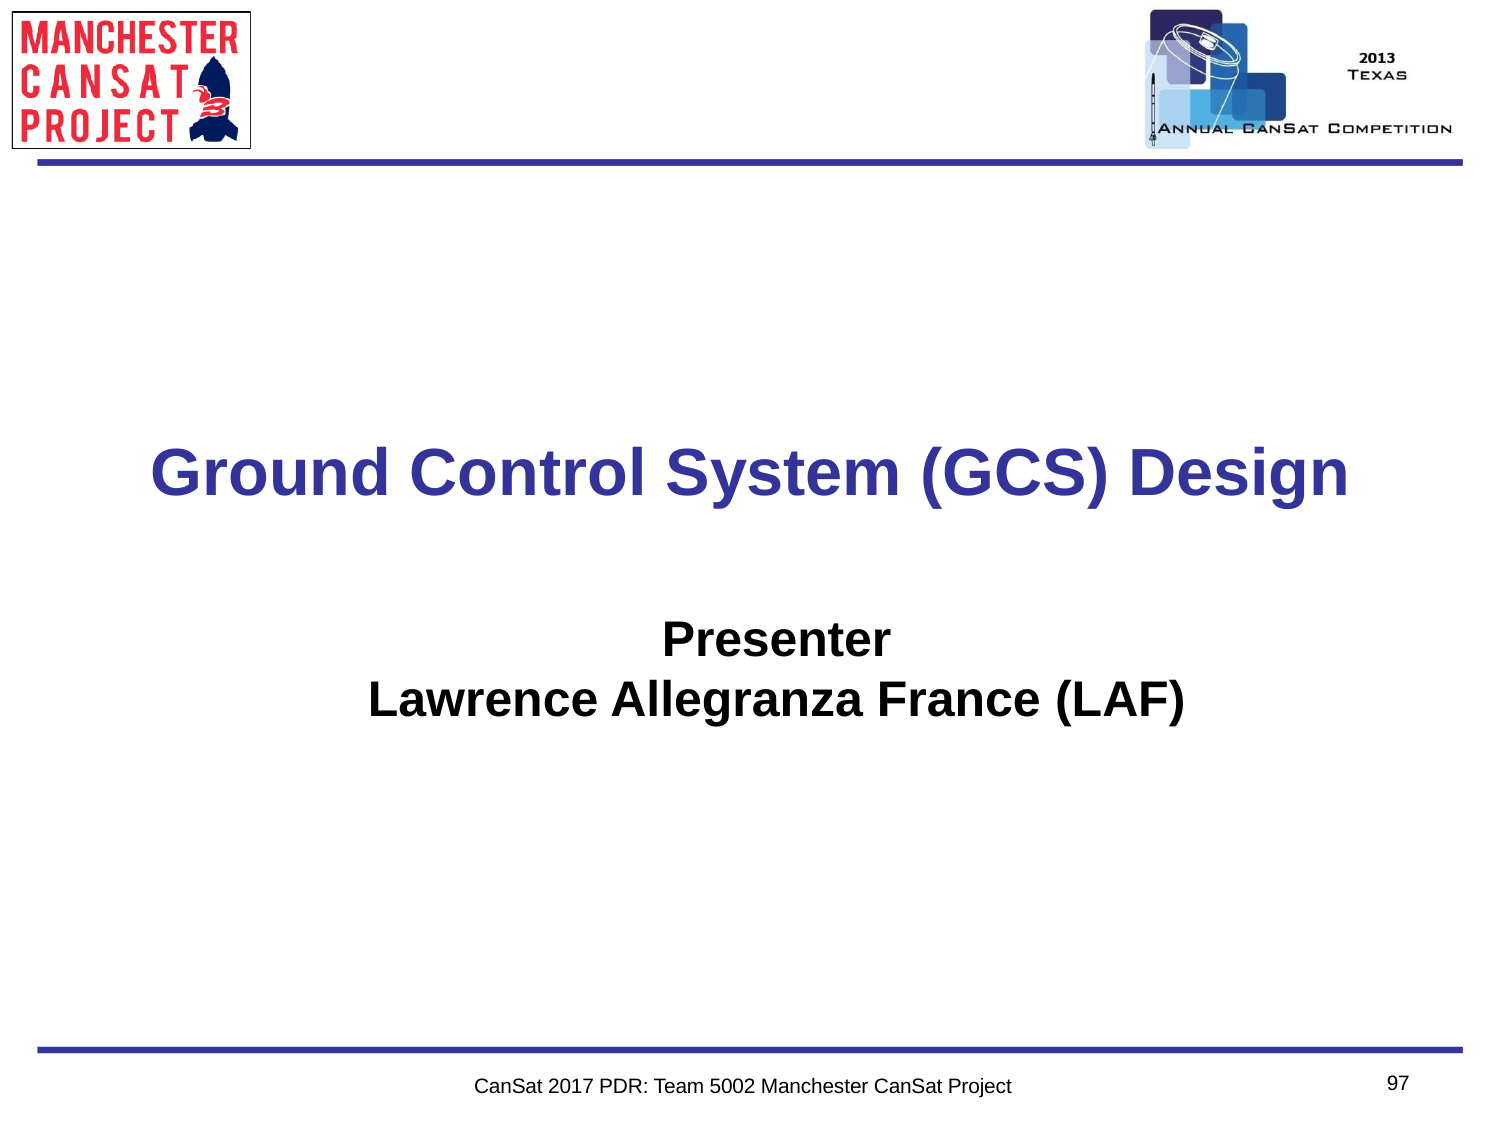

Team Logo
Here
(If You Want)
Team Logo
Here

# Ground Control System (GCS) Design
Presenter
Lawrence Allegranza France (LAF)

97
CanSat 2017 PDR: Team 5002 Manchester CanSat Project